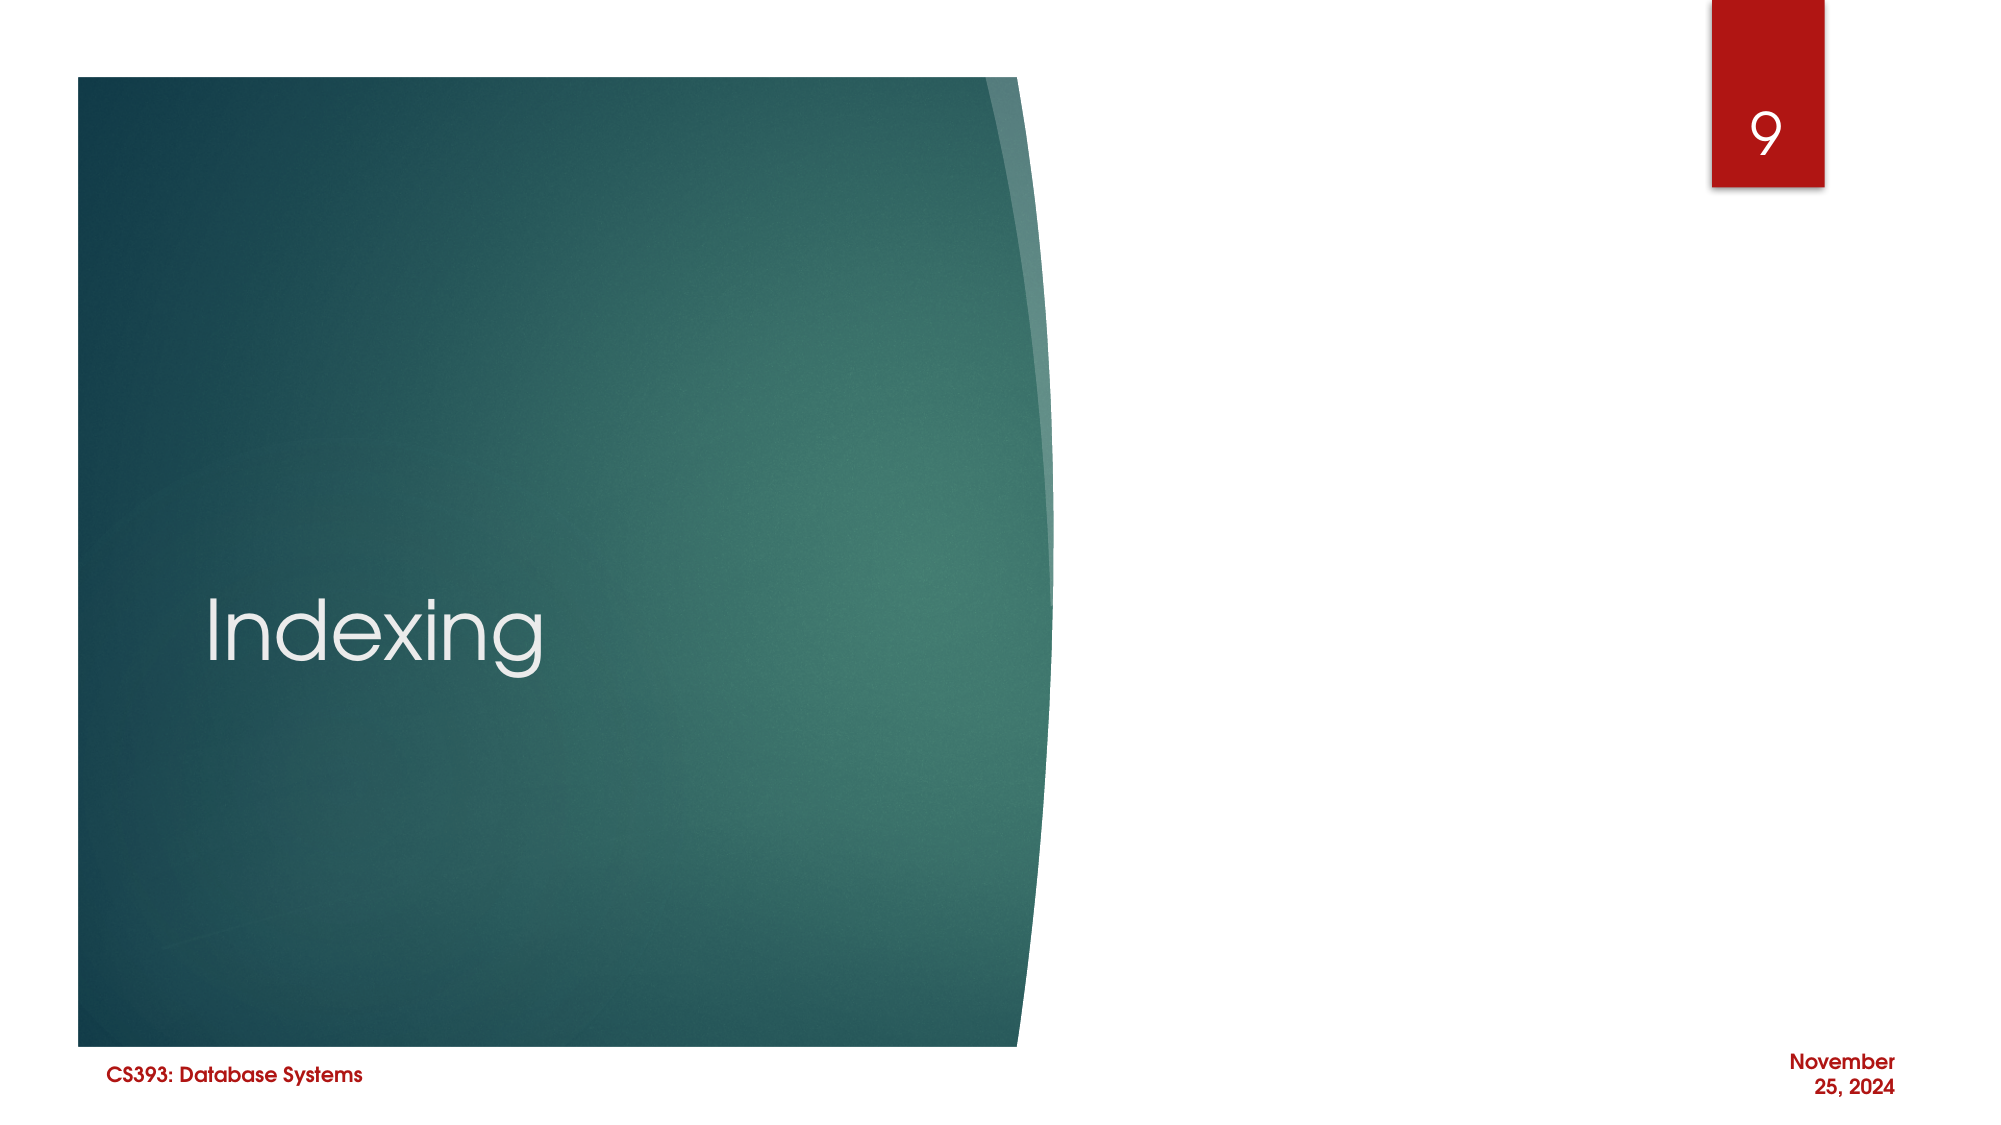

9
# Indexing

CS393: Database Systems
November 25, 2024